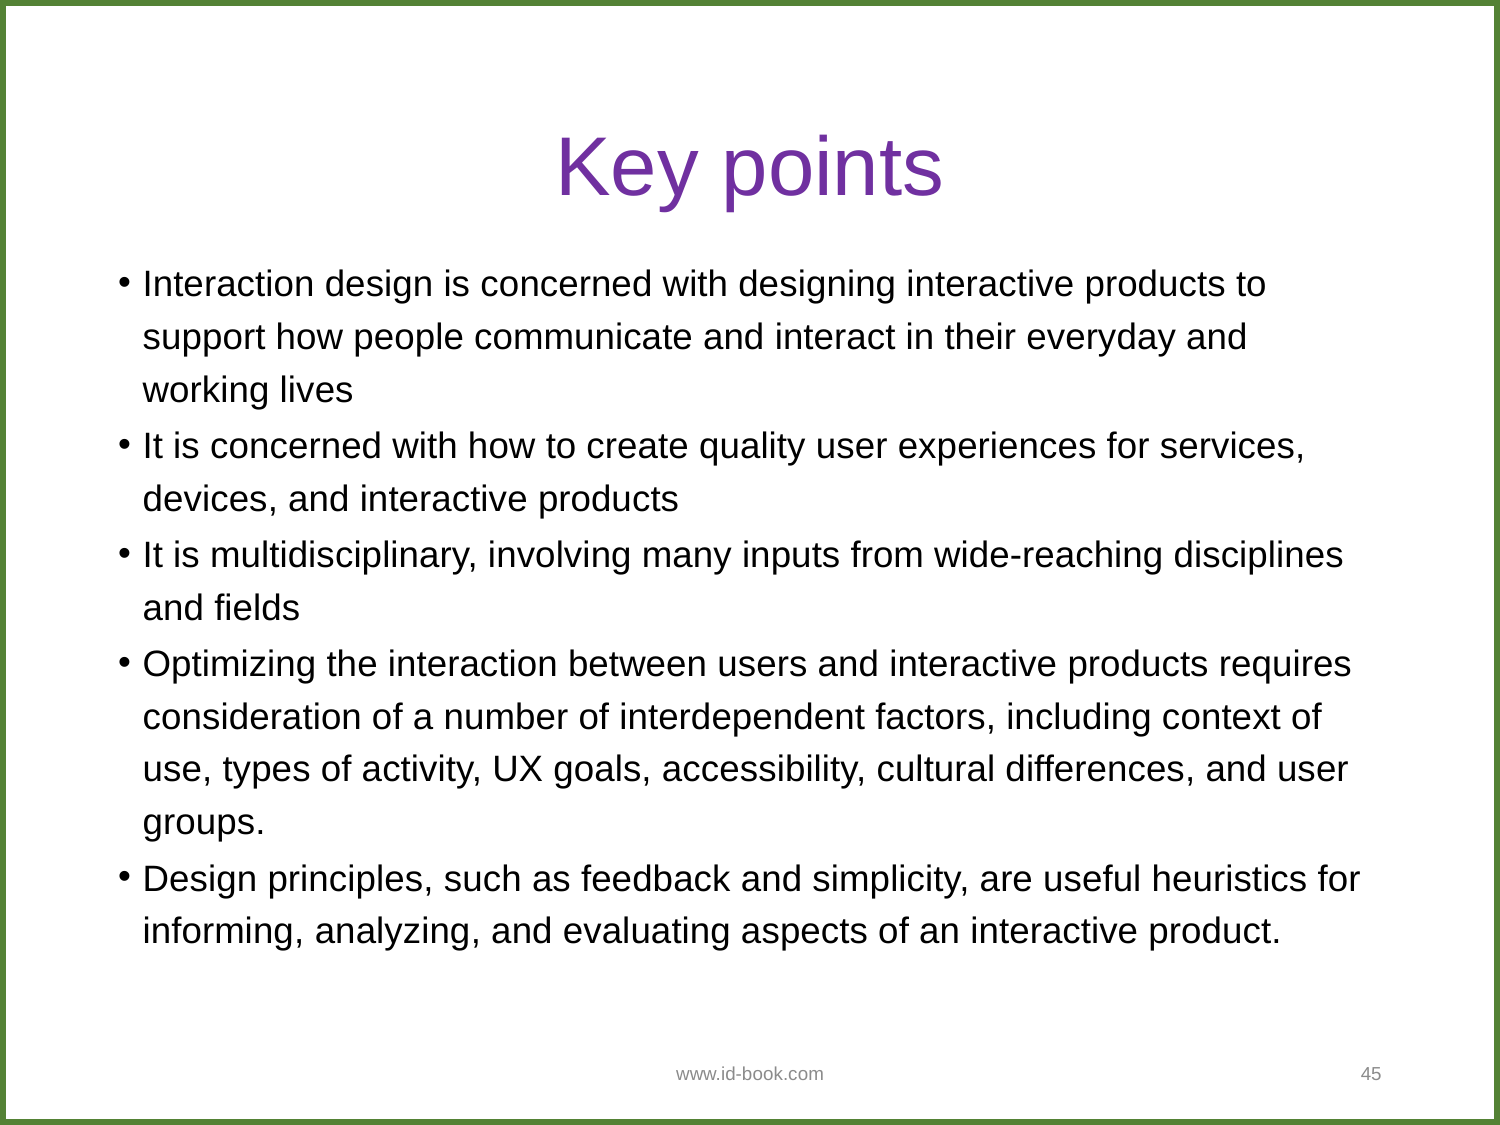

# Key points
Interaction design is concerned with designing interactive products to support how people communicate and interact in their everyday and working lives
It is concerned with how to create quality user experiences for services, devices, and interactive products
It is multidisciplinary, involving many inputs from wide-reaching disciplines and fields
Optimizing the interaction between users and interactive products requires consideration of a number of interdependent factors, including context of use, types of activity, UX goals, accessibility, cultural differences, and user groups.
Design principles, such as feedback and simplicity, are useful heuristics for informing, analyzing, and evaluating aspects of an interactive product.
www.id-book.com
45